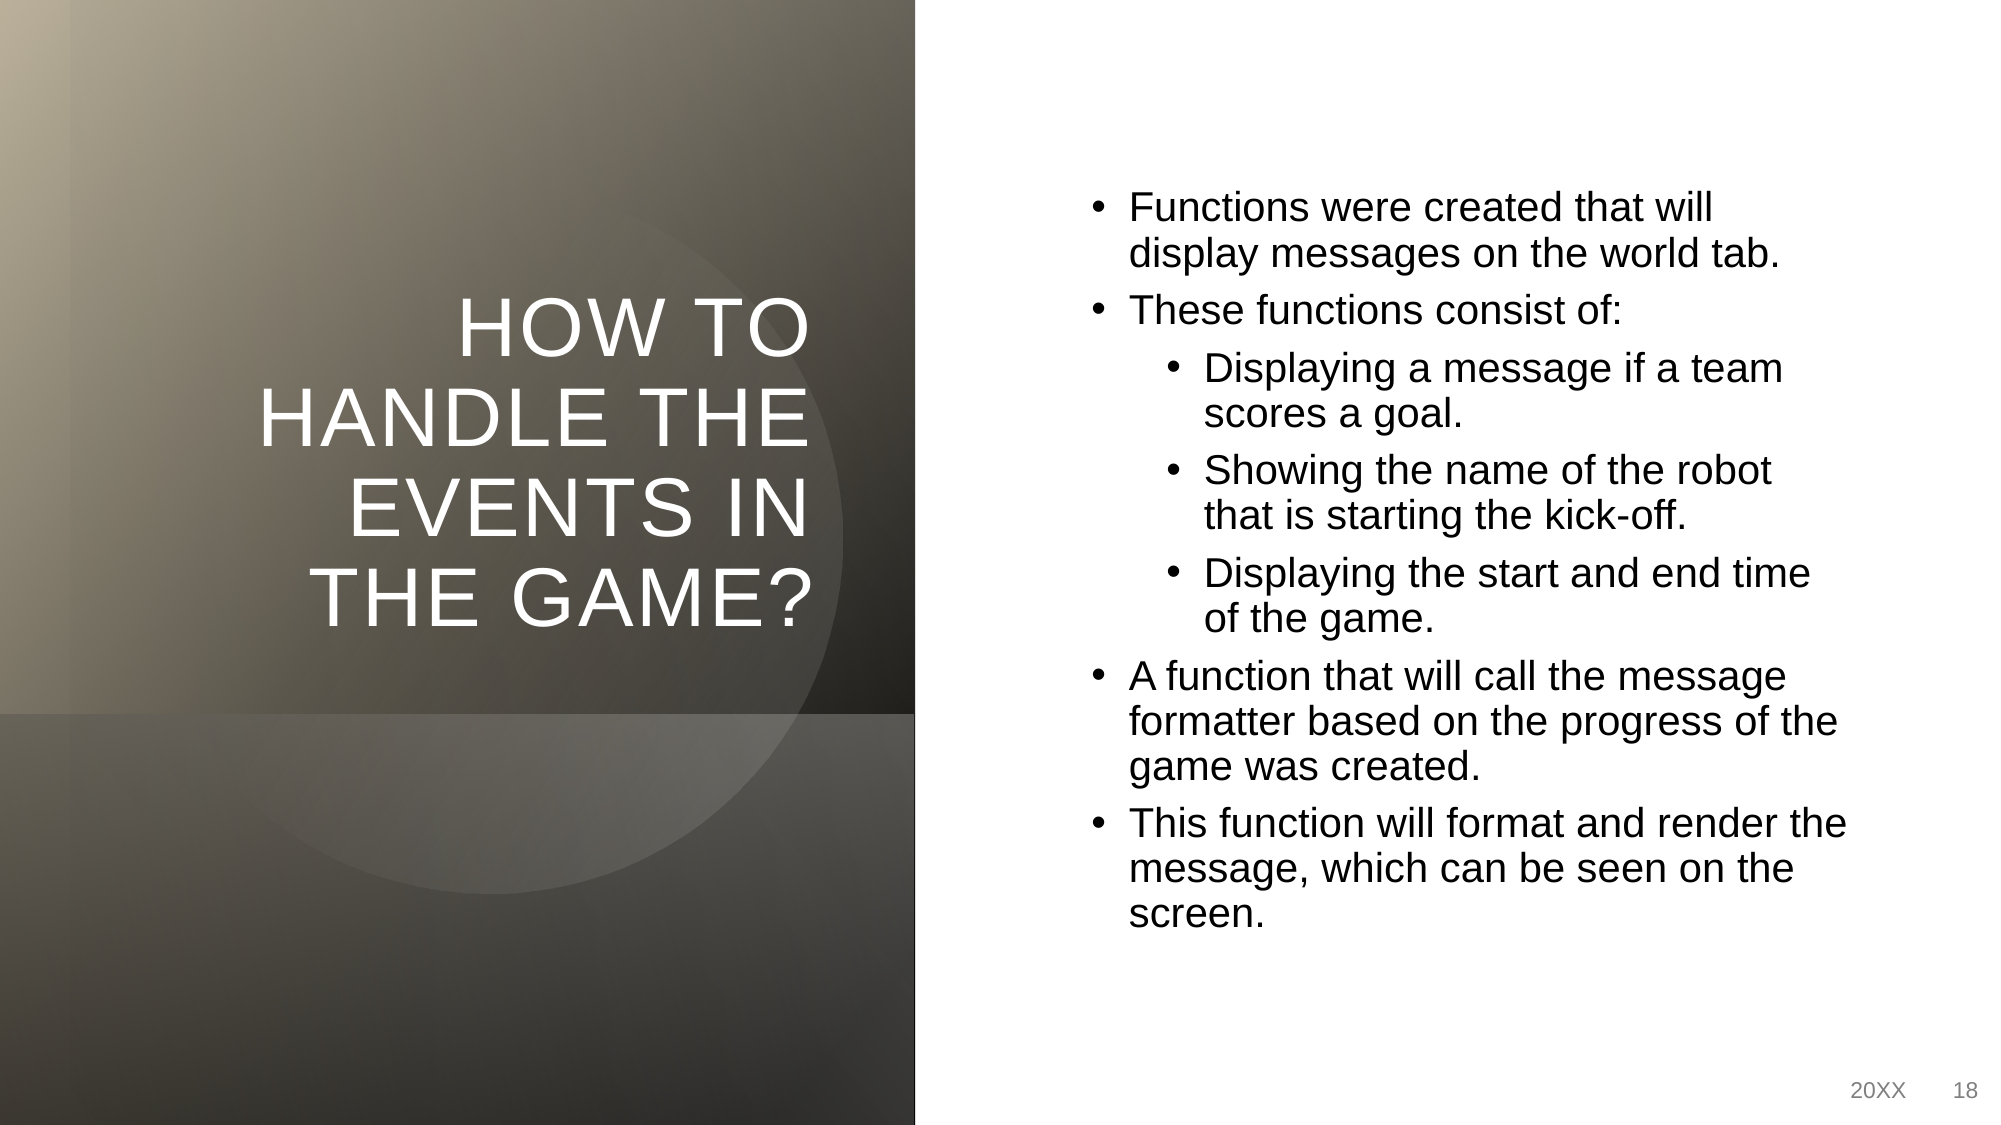

# How TO handle the Events in the game?

Functions were created that will display messages on the world tab.
These functions consist of:
Displaying a message if a team scores a goal.
Showing the name of the robot that is starting the kick-off.
Displaying the start and end time of the game.
A function that will call the message formatter based on the progress of the game was created.
This function will format and render the message, which can be seen on the screen.

20XX
18